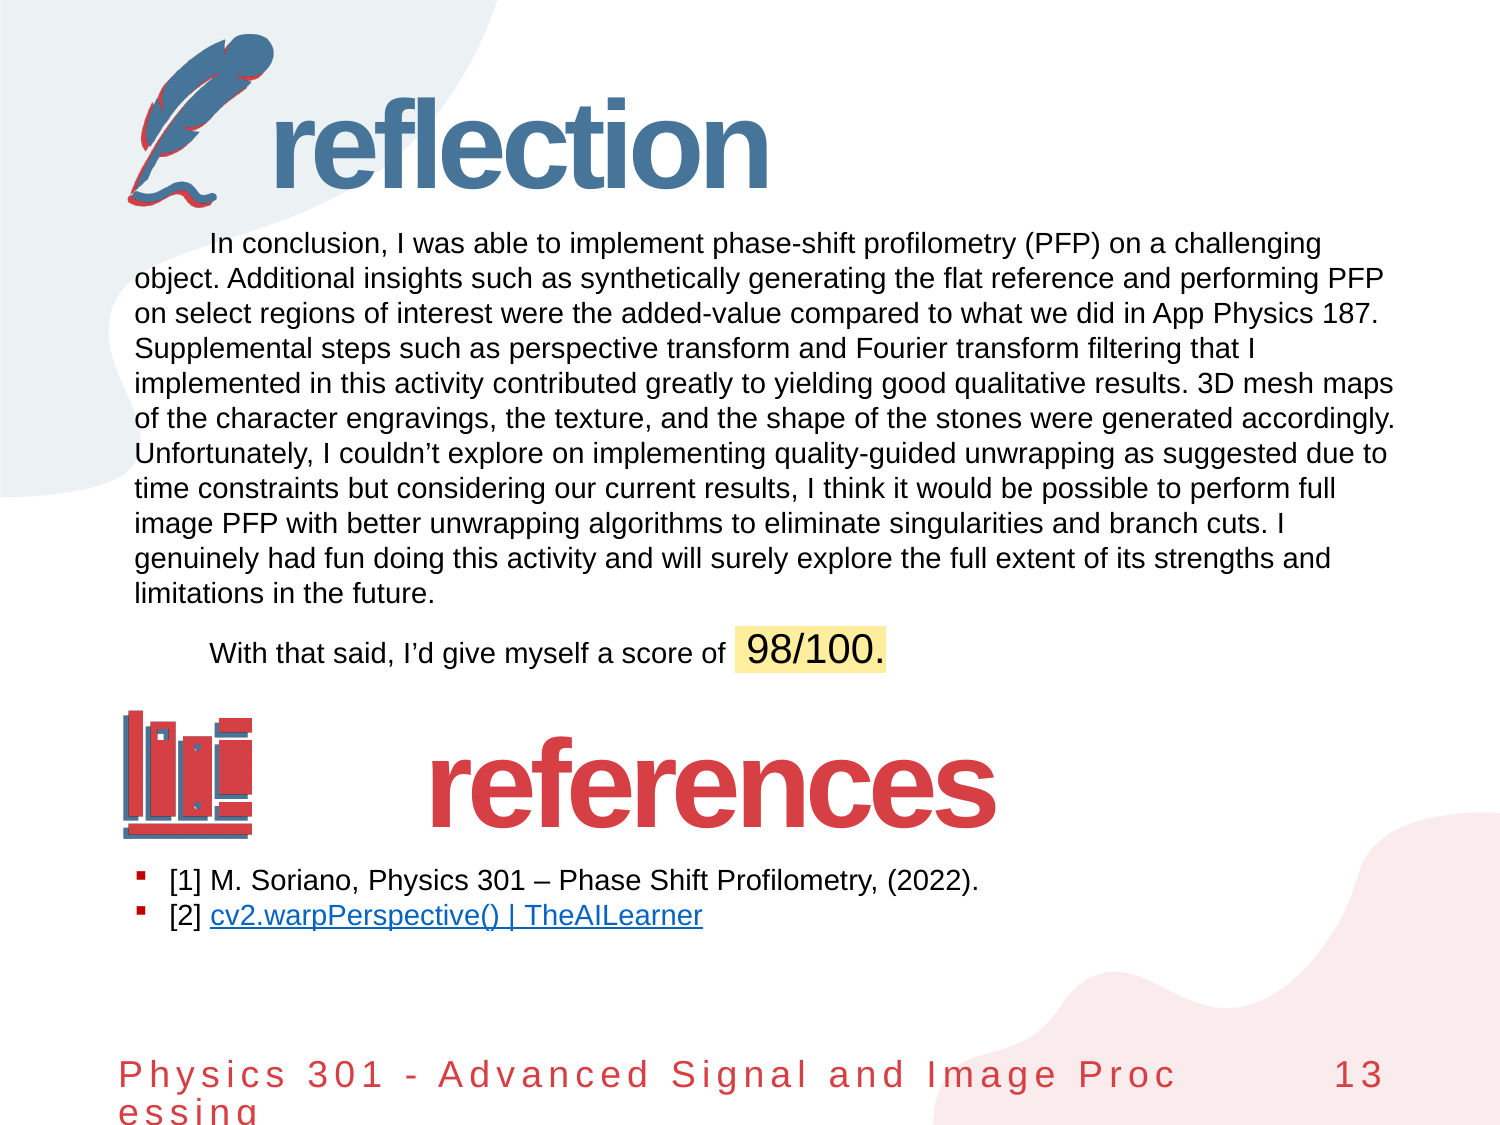

# reflection
In conclusion, I was able to implement phase-shift profilometry (PFP) on a challenging object. Additional insights such as synthetically generating the flat reference and performing PFP on select regions of interest were the added-value compared to what we did in App Physics 187. Supplemental steps such as perspective transform and Fourier transform filtering that I implemented in this activity contributed greatly to yielding good qualitative results. 3D mesh maps of the character engravings, the texture, and the shape of the stones were generated accordingly. Unfortunately, I couldn’t explore on implementing quality-guided unwrapping as suggested due to time constraints but considering our current results, I think it would be possible to perform full image PFP with better unwrapping algorithms to eliminate singularities and branch cuts. I genuinely had fun doing this activity and will surely explore the full extent of its strengths and limitations in the future.
With that said, I’d give myself a score of  98/100.

[1] M. Soriano, Physics 301 – Phase Shift Profilometry, (2022).
[2] cv2.warpPerspective() | TheAILearner

Physics 301 - Advanced Signal and Image Processing
13